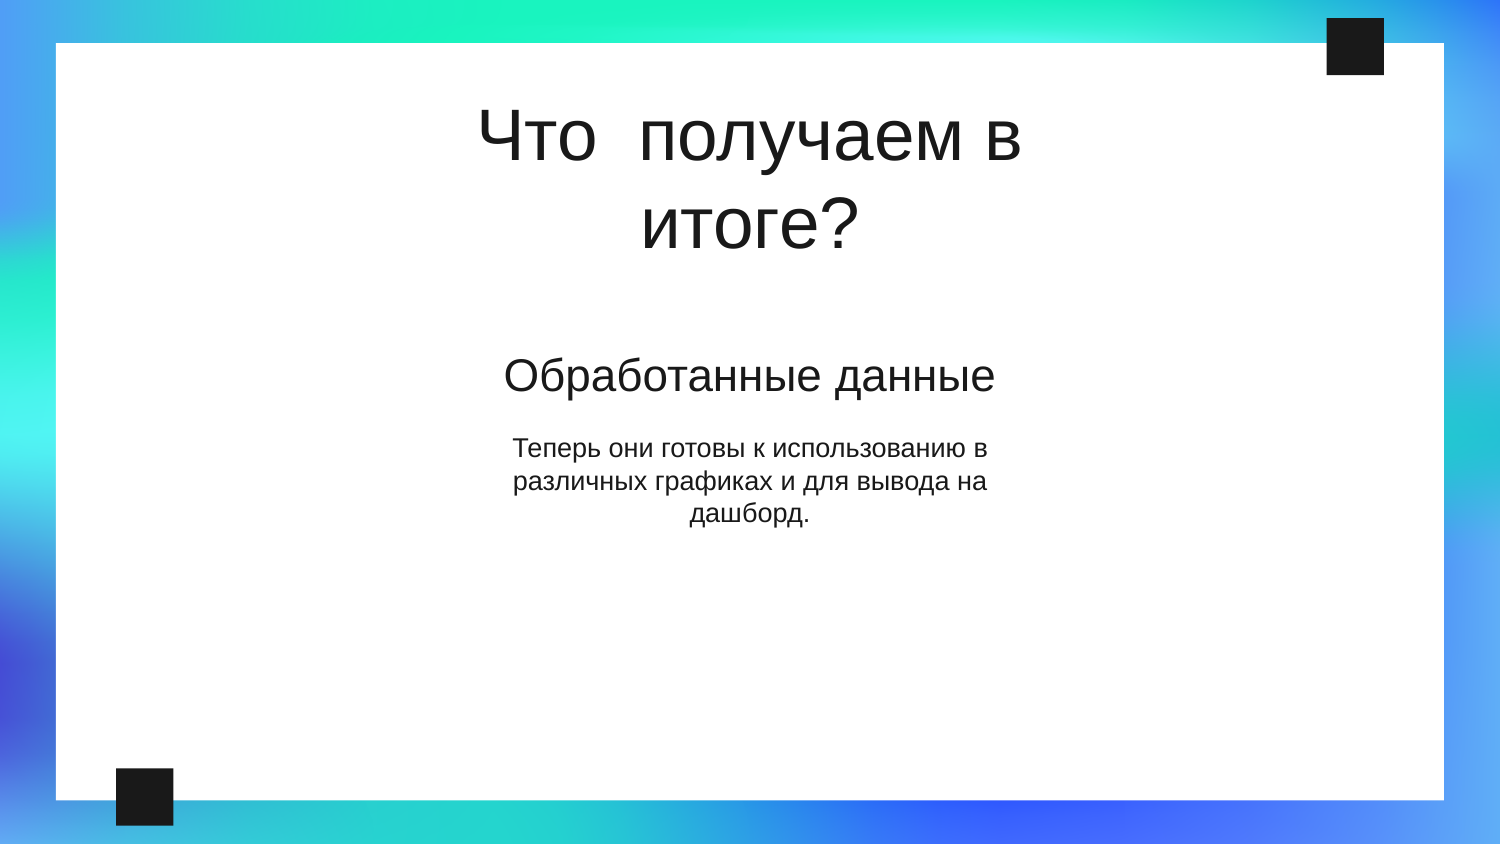

# Что  получаем в итоге?
Обработанные данные
Теперь они готовы к использованию в различных графиках и для вывода на дашборд.